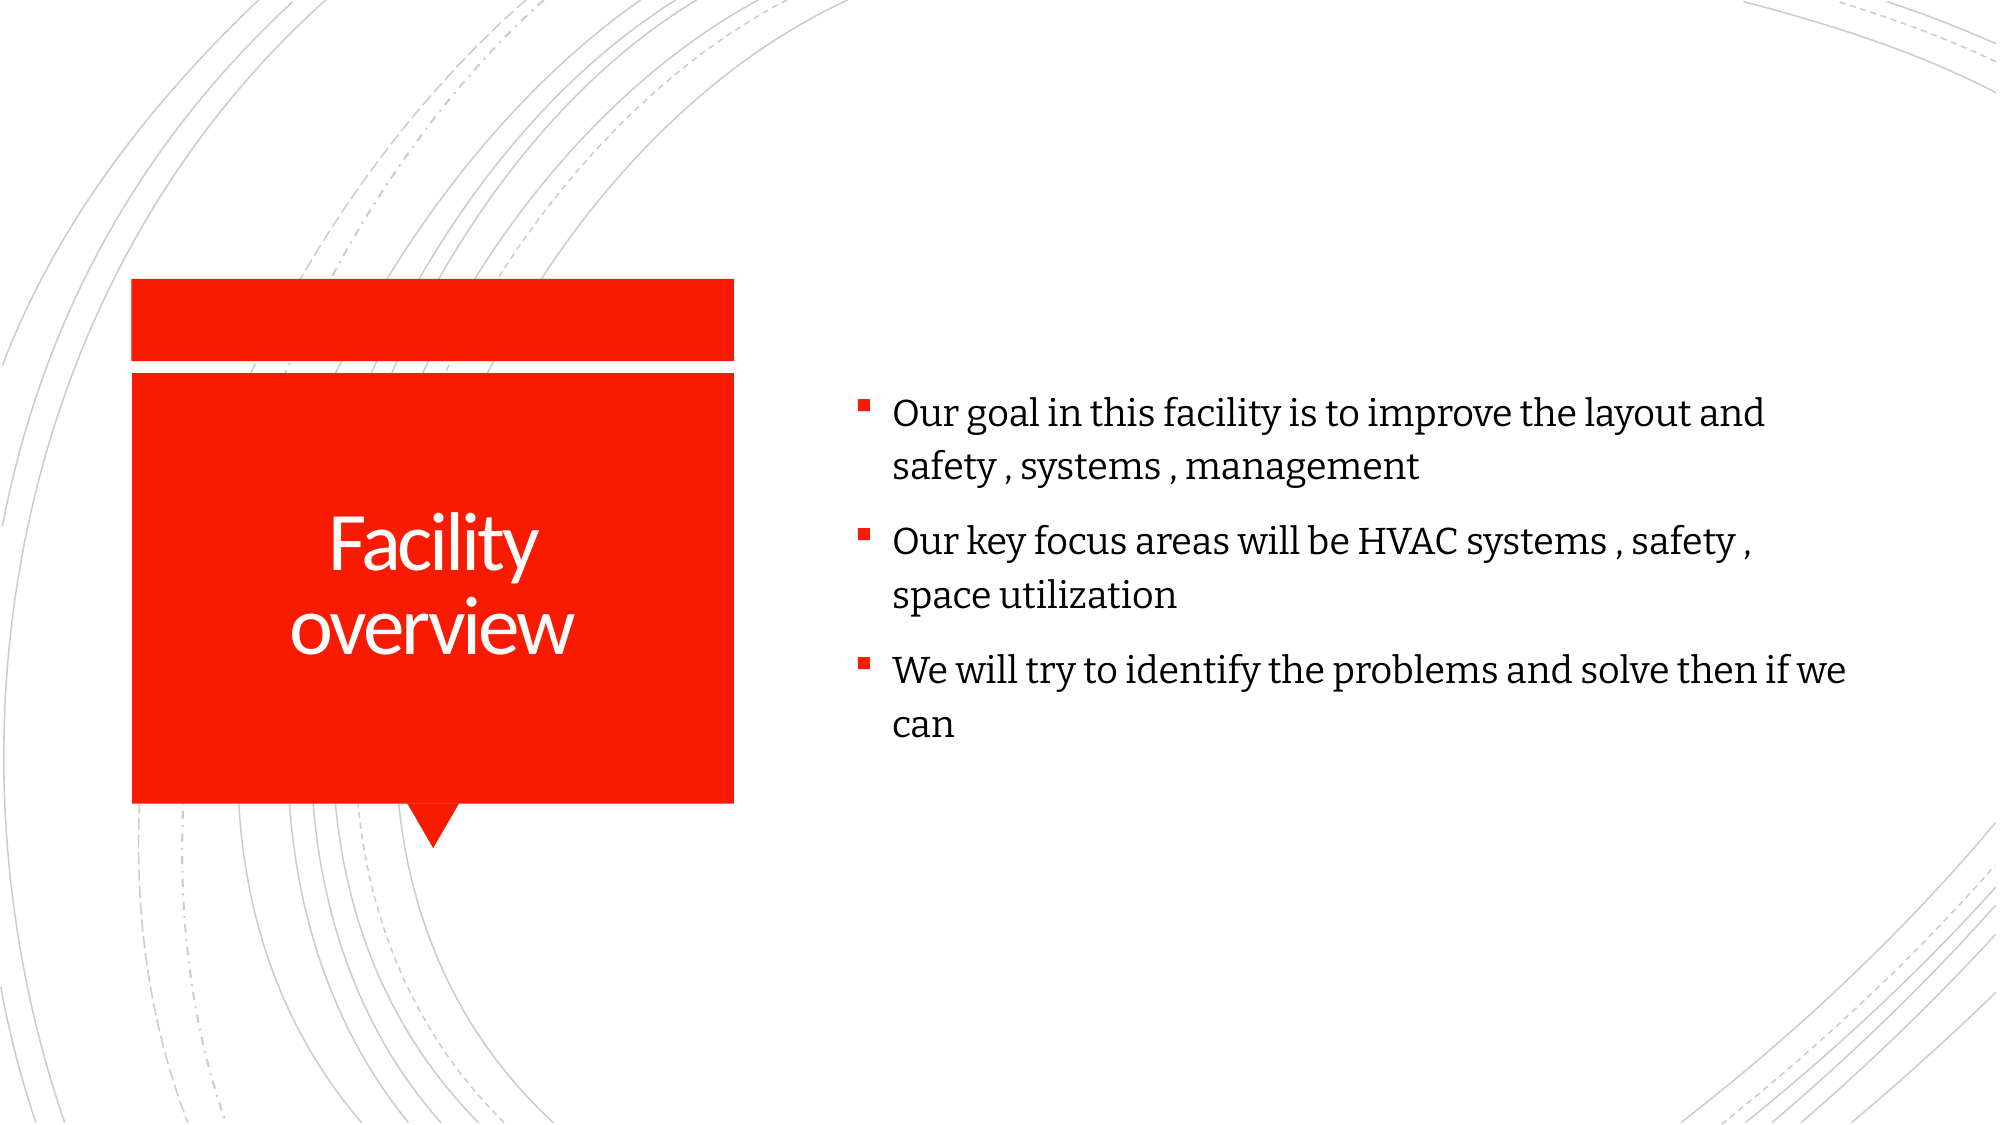

Our goal in this facility is to improve the layout and safety , systems , management
Our key focus areas will be HVAC systems , safety , space utilization
We will try to identify the problems and solve then if we can
# Facility overview